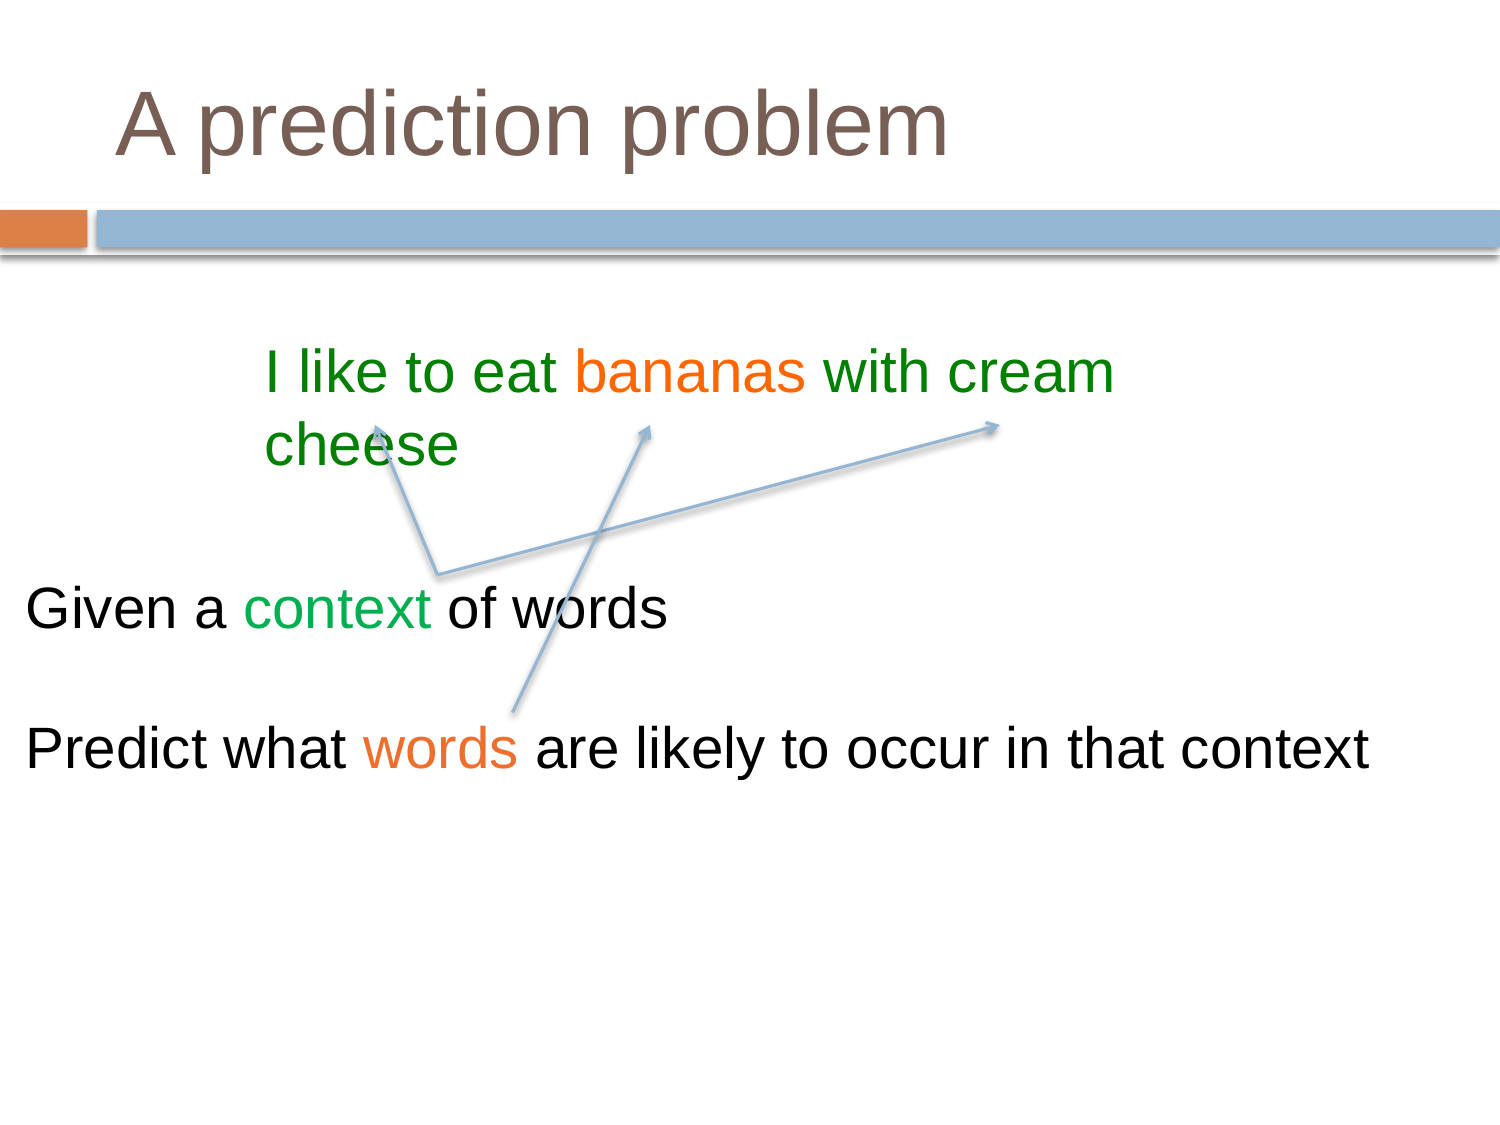

# A prediction problem
I like to eat bananas with cream cheese
Given a context of words

Predict what words are likely to occur in that context